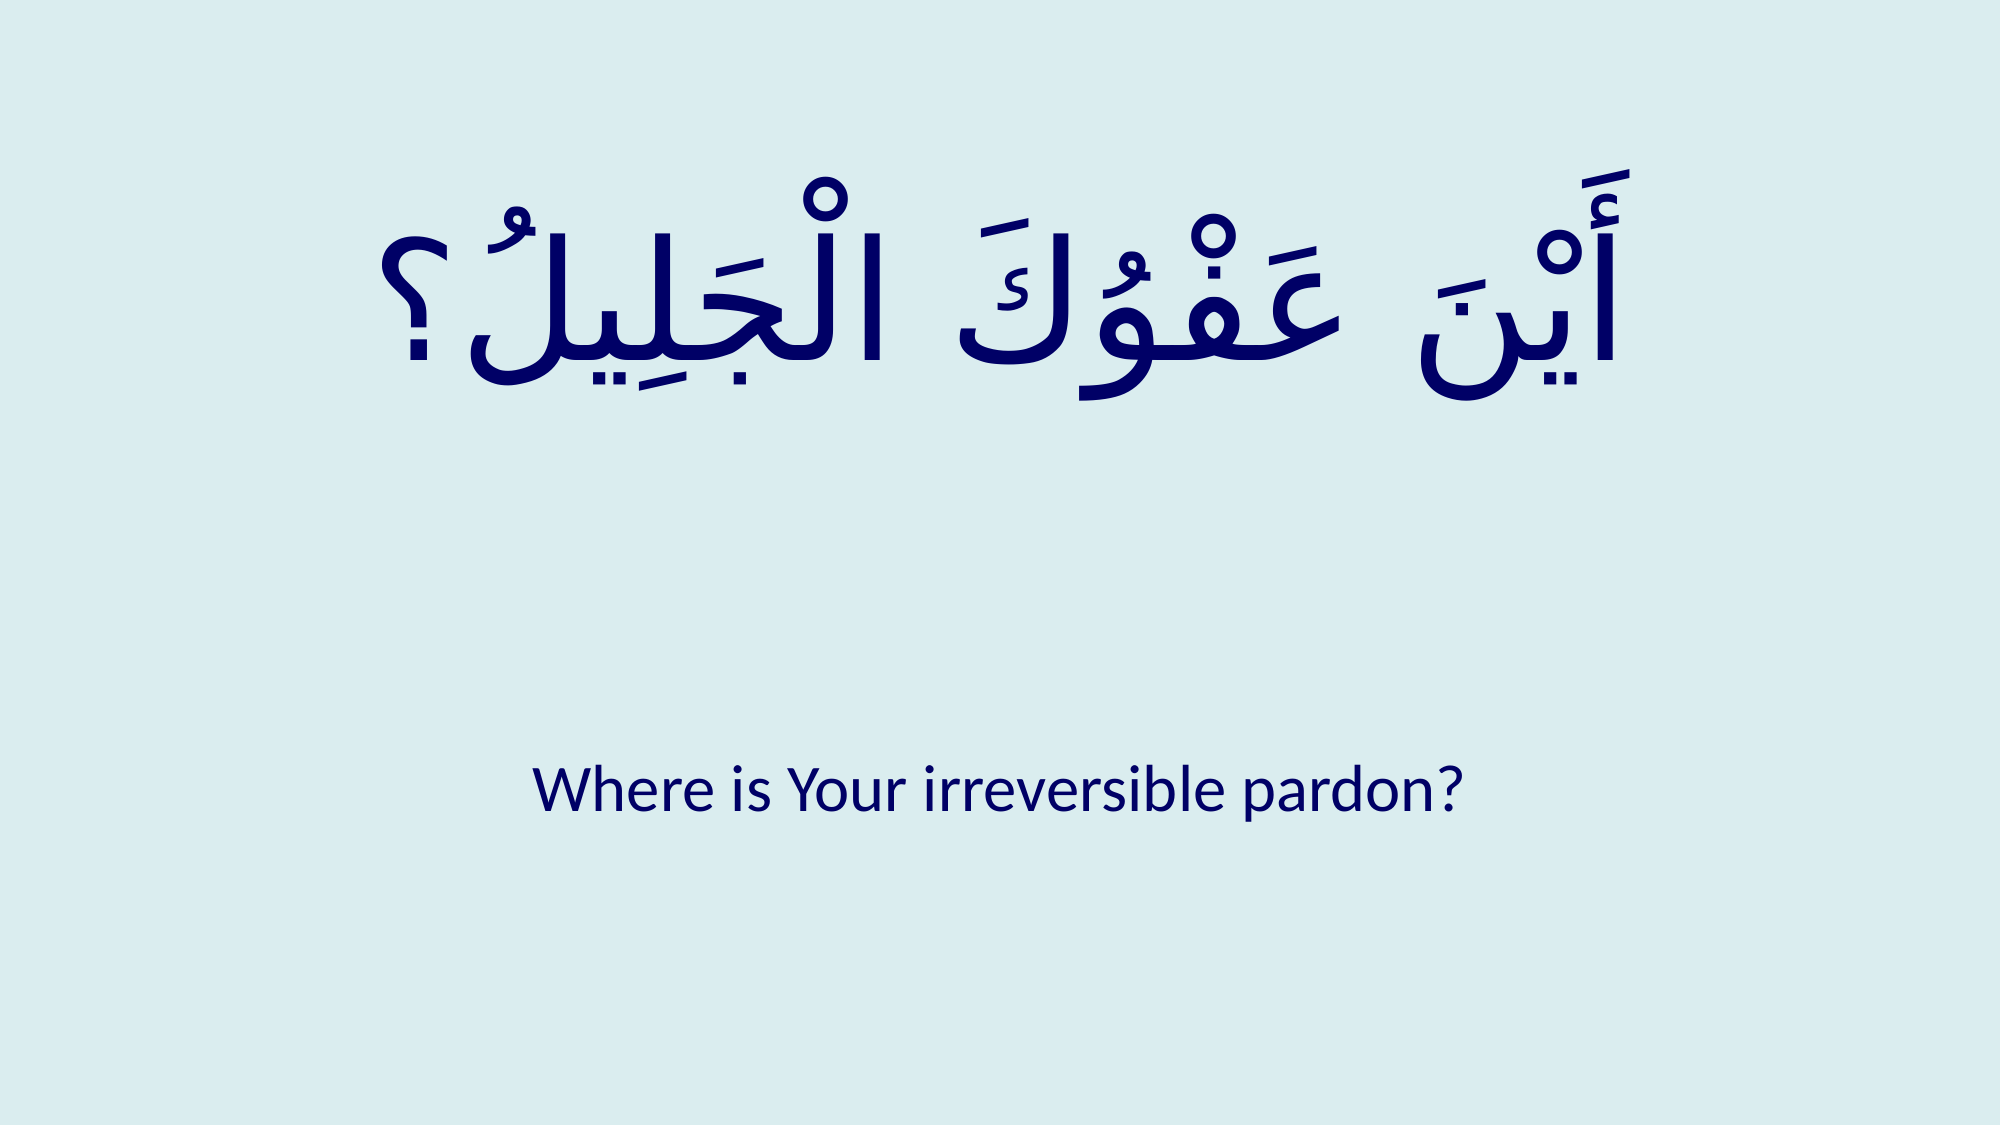

# أَيْنَ عَفْوُكَ الْجَلِيلُ؟
Where is Your irreversible pardon?